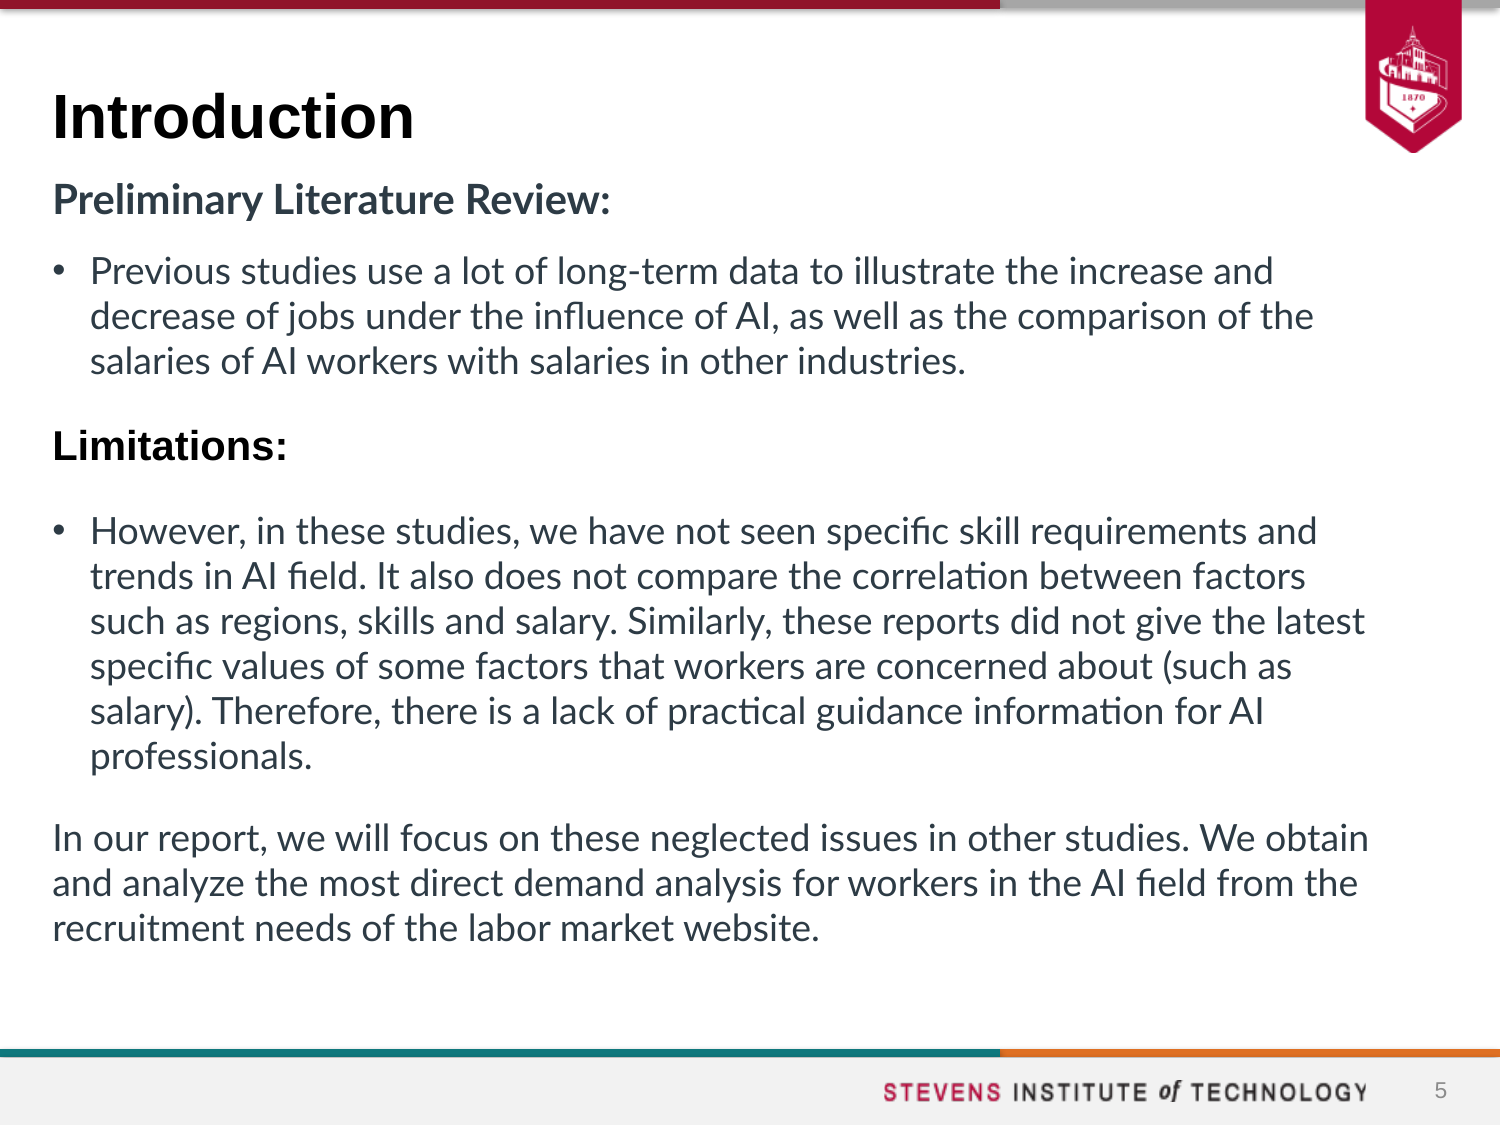

# Introduction
Preliminary Literature Review:

Previous studies use a lot of long-term data to illustrate the increase and decrease of jobs under the influence of AI, as well as the comparison of the salaries of AI workers with salaries in other industries.
Limitations:
However, in these studies, we have not seen specific skill requirements and trends in AI field. It also does not compare the correlation between factors such as regions, skills and salary. Similarly, these reports did not give the latest specific values of some factors that workers are concerned about (such as salary). Therefore, there is a lack of practical guidance information for AI professionals.
In our report, we will focus on these neglected issues in other studies. We obtain and analyze the most direct demand analysis for workers in the AI field from the recruitment needs of the labor market website.
5